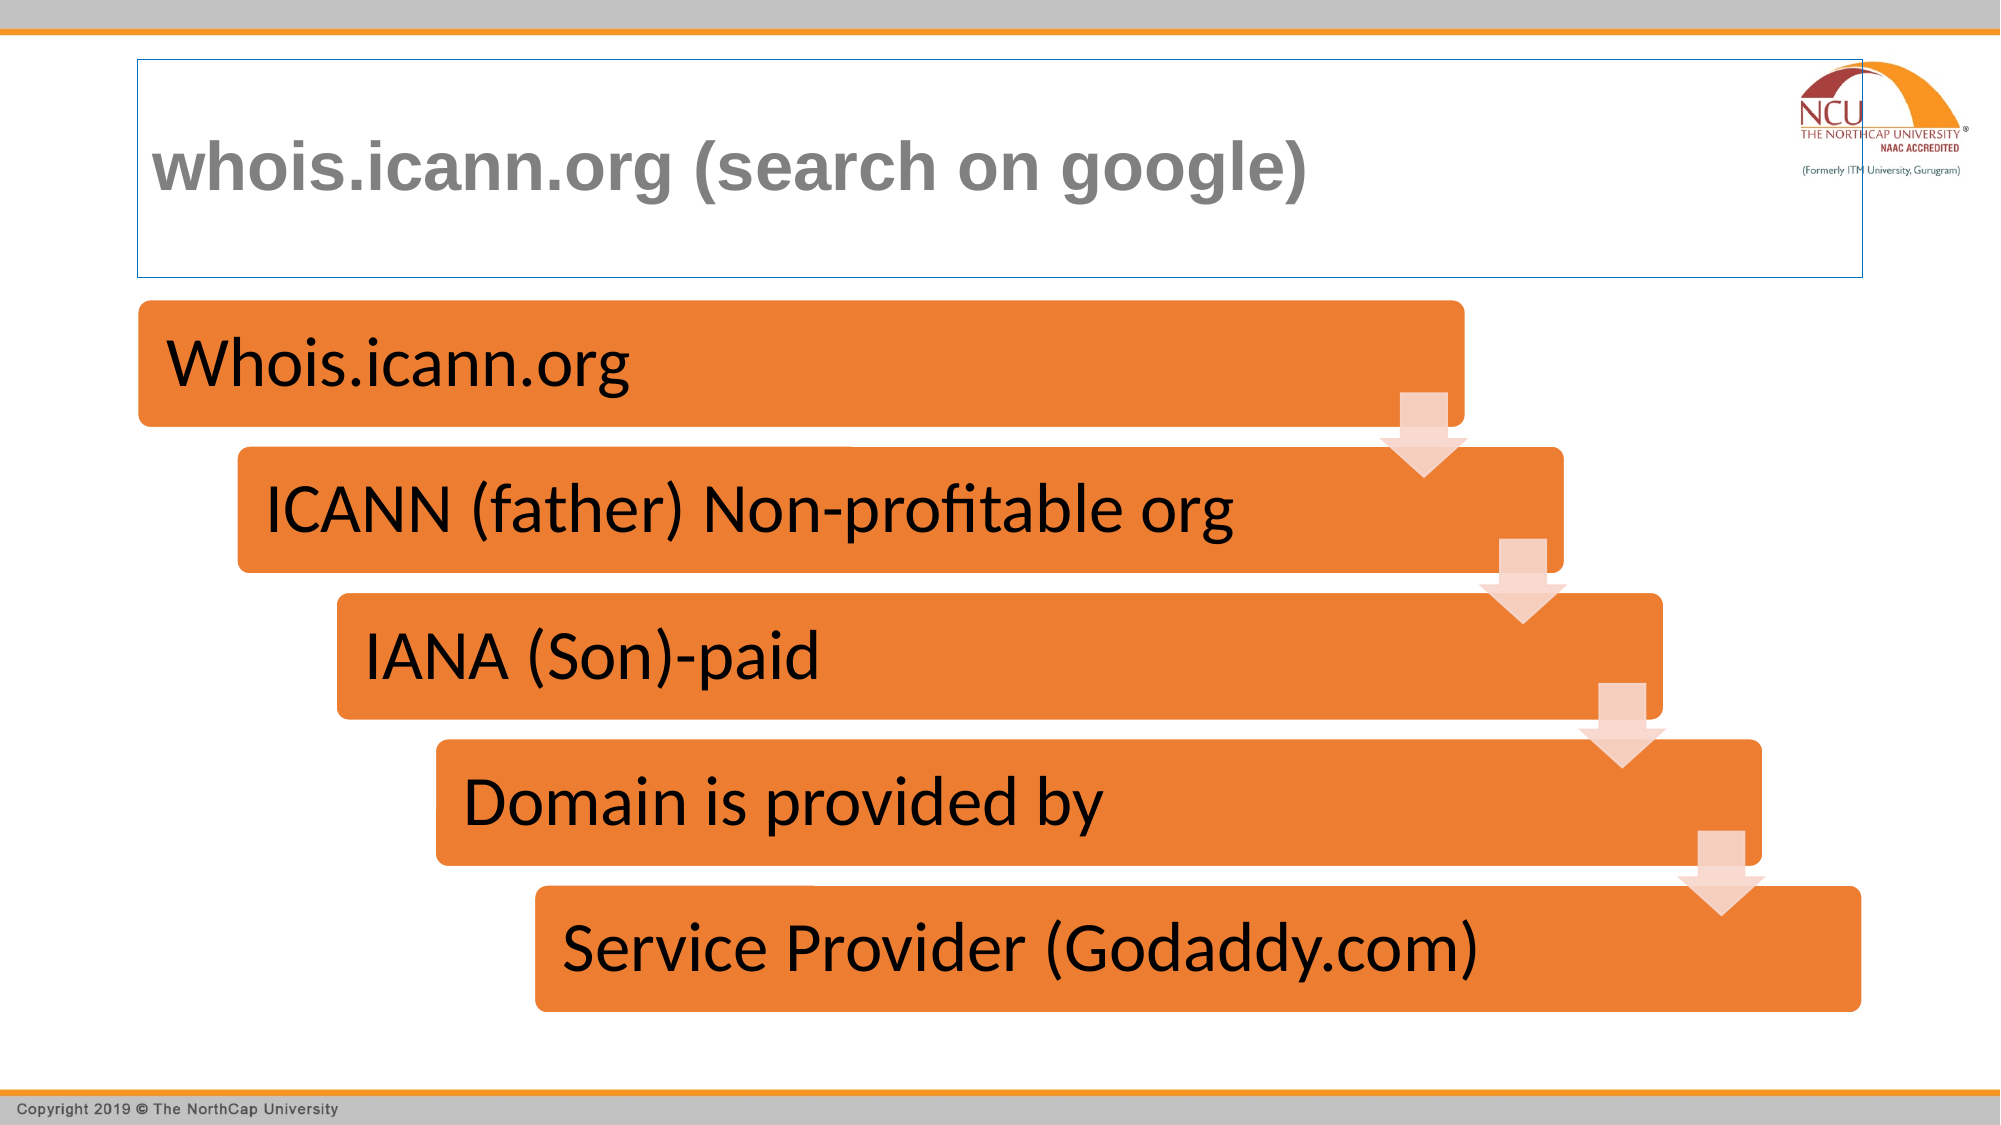

# whois.icann.org (search on google)
Whois.icann.org
ICANN (father) Non-profitable org
IANA (Son)-paid
Domain is provided by
Service Provider (Godaddy.com)